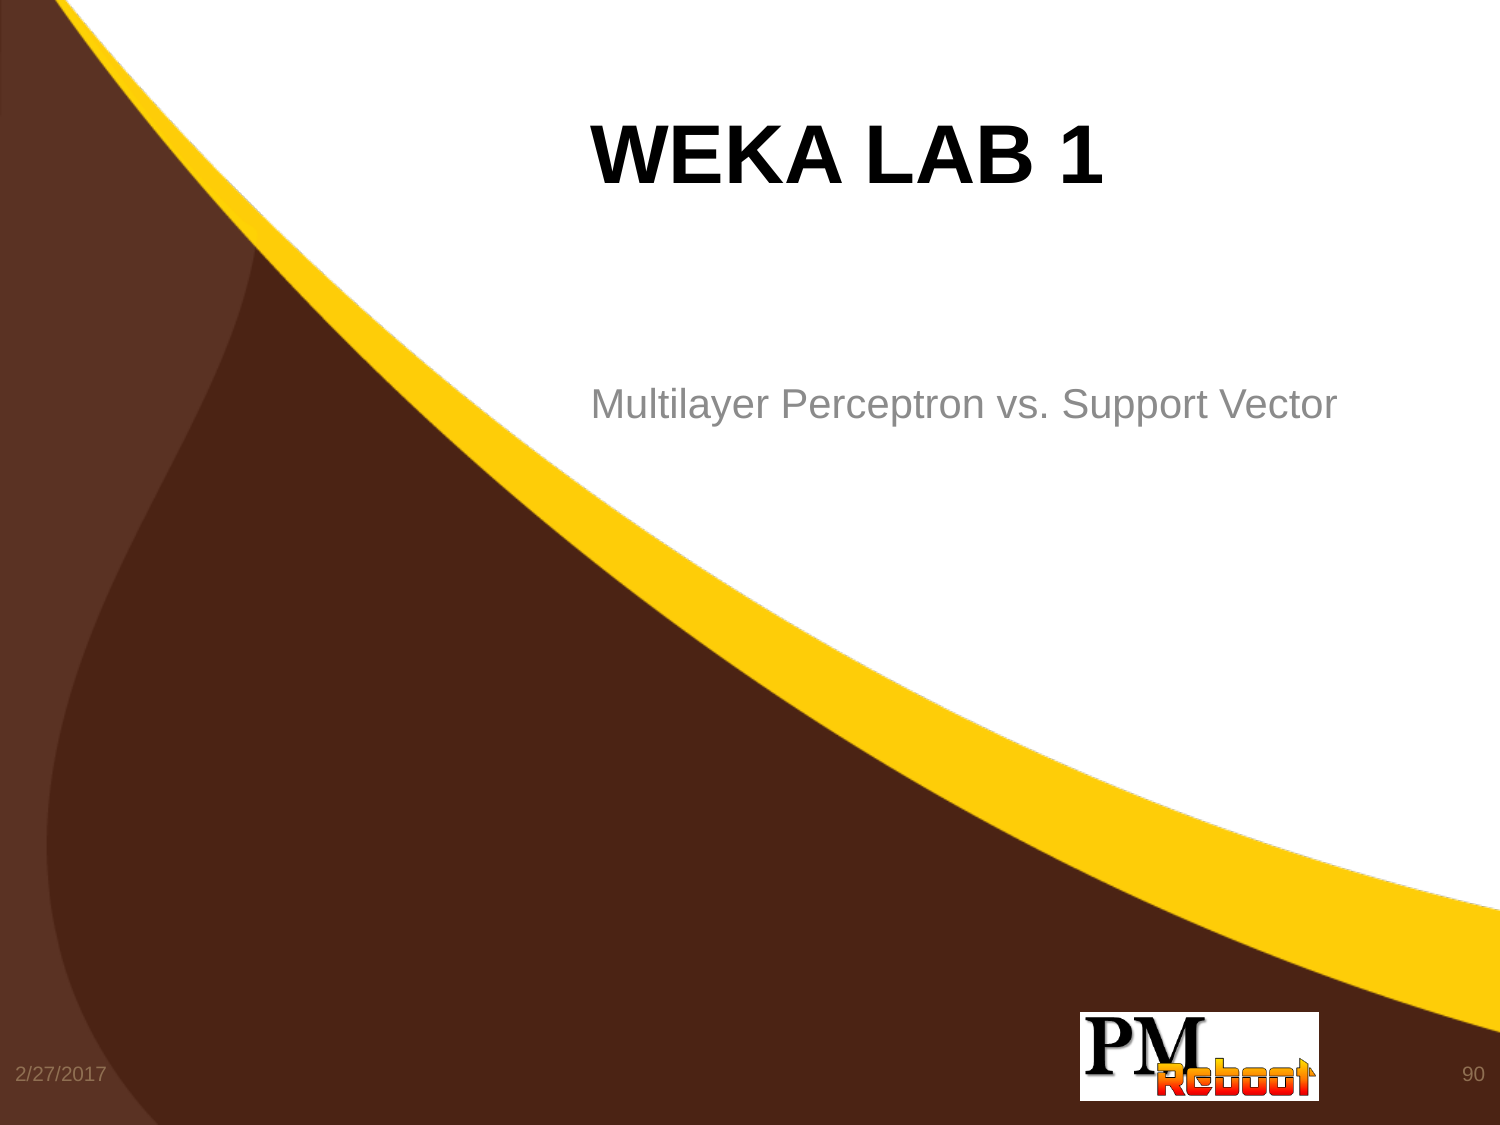

# Weka Lab 1
Multilayer Perceptron vs. Support Vector
2/27/2017
90